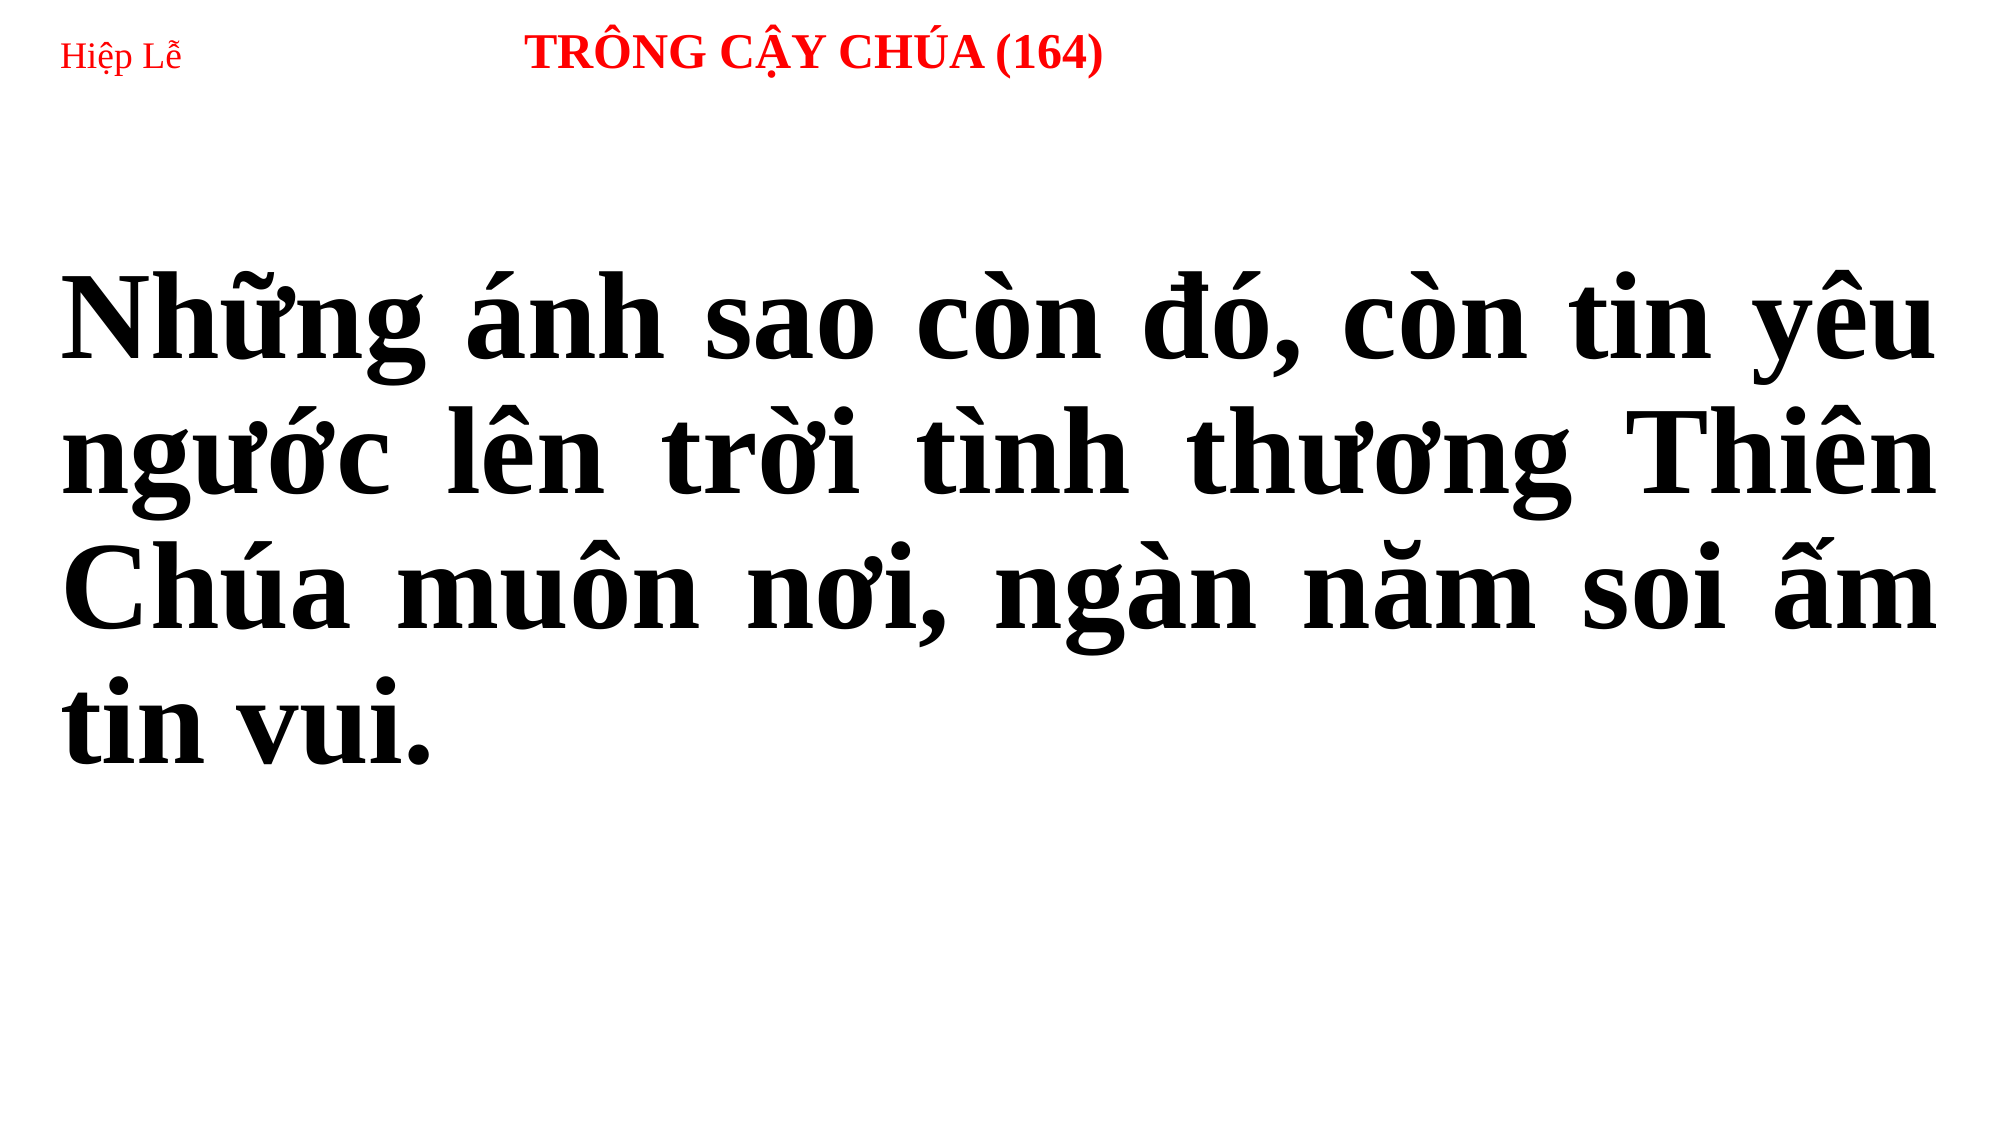

# Hiệp Lễ                                    TRÔNG CẬY CHÚA (164)
Những ánh sao còn đó, còn tin yêu ngước lên trời tình thương Thiên Chúa muôn nơi, ngàn năm soi ấm tin vui.